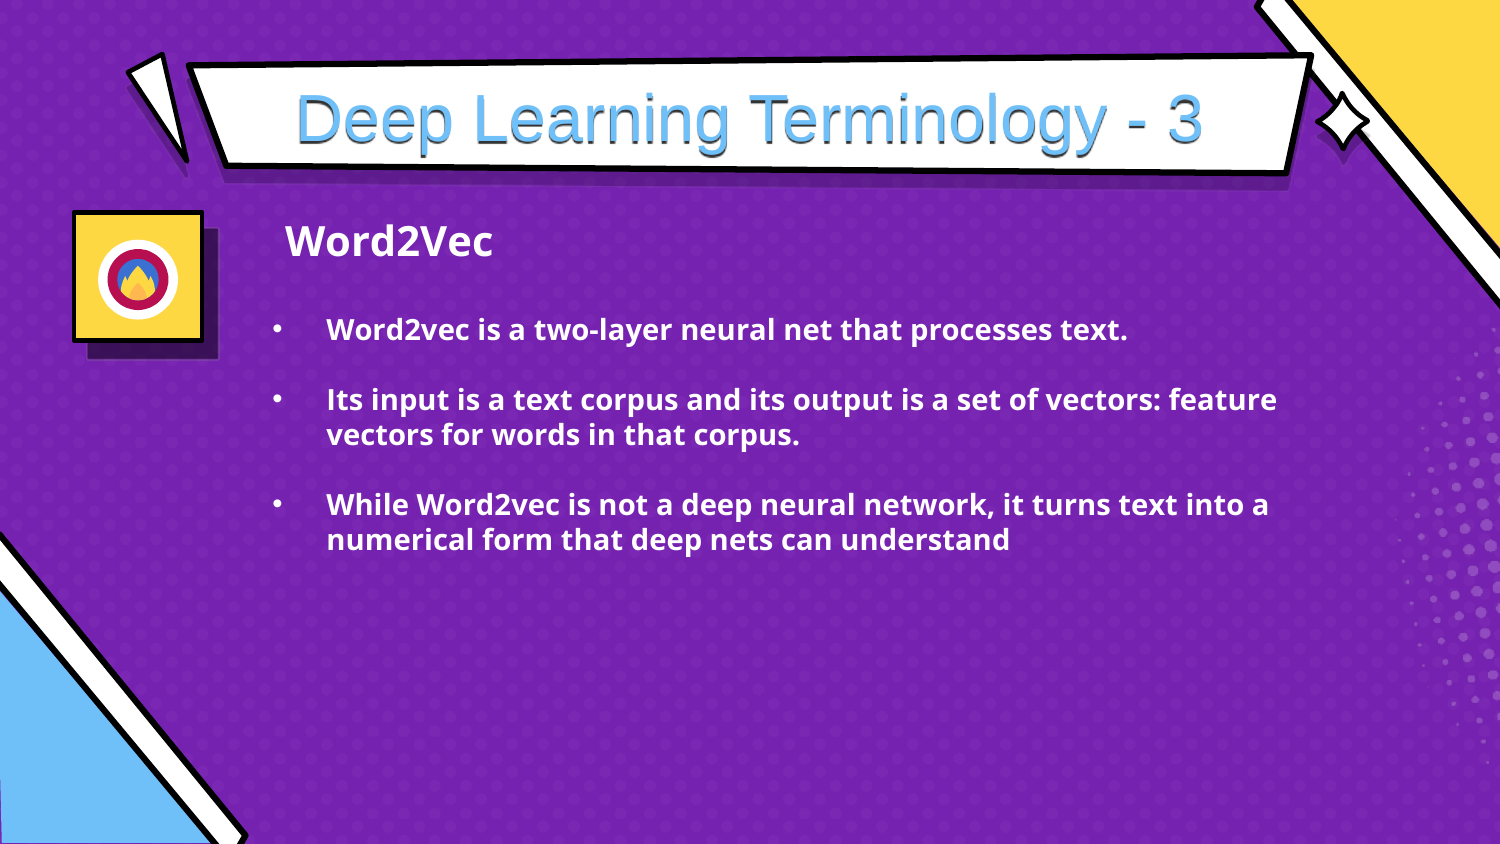

# Deep Learning Terminology - 3

Word2Vec

Word2vec is a two-layer neural net that processes text.

Its input is a text corpus and its output is a set of vectors: feature vectors for words in that corpus.

While Word2vec is not a deep neural network, it turns text into a numerical form that deep nets can understand